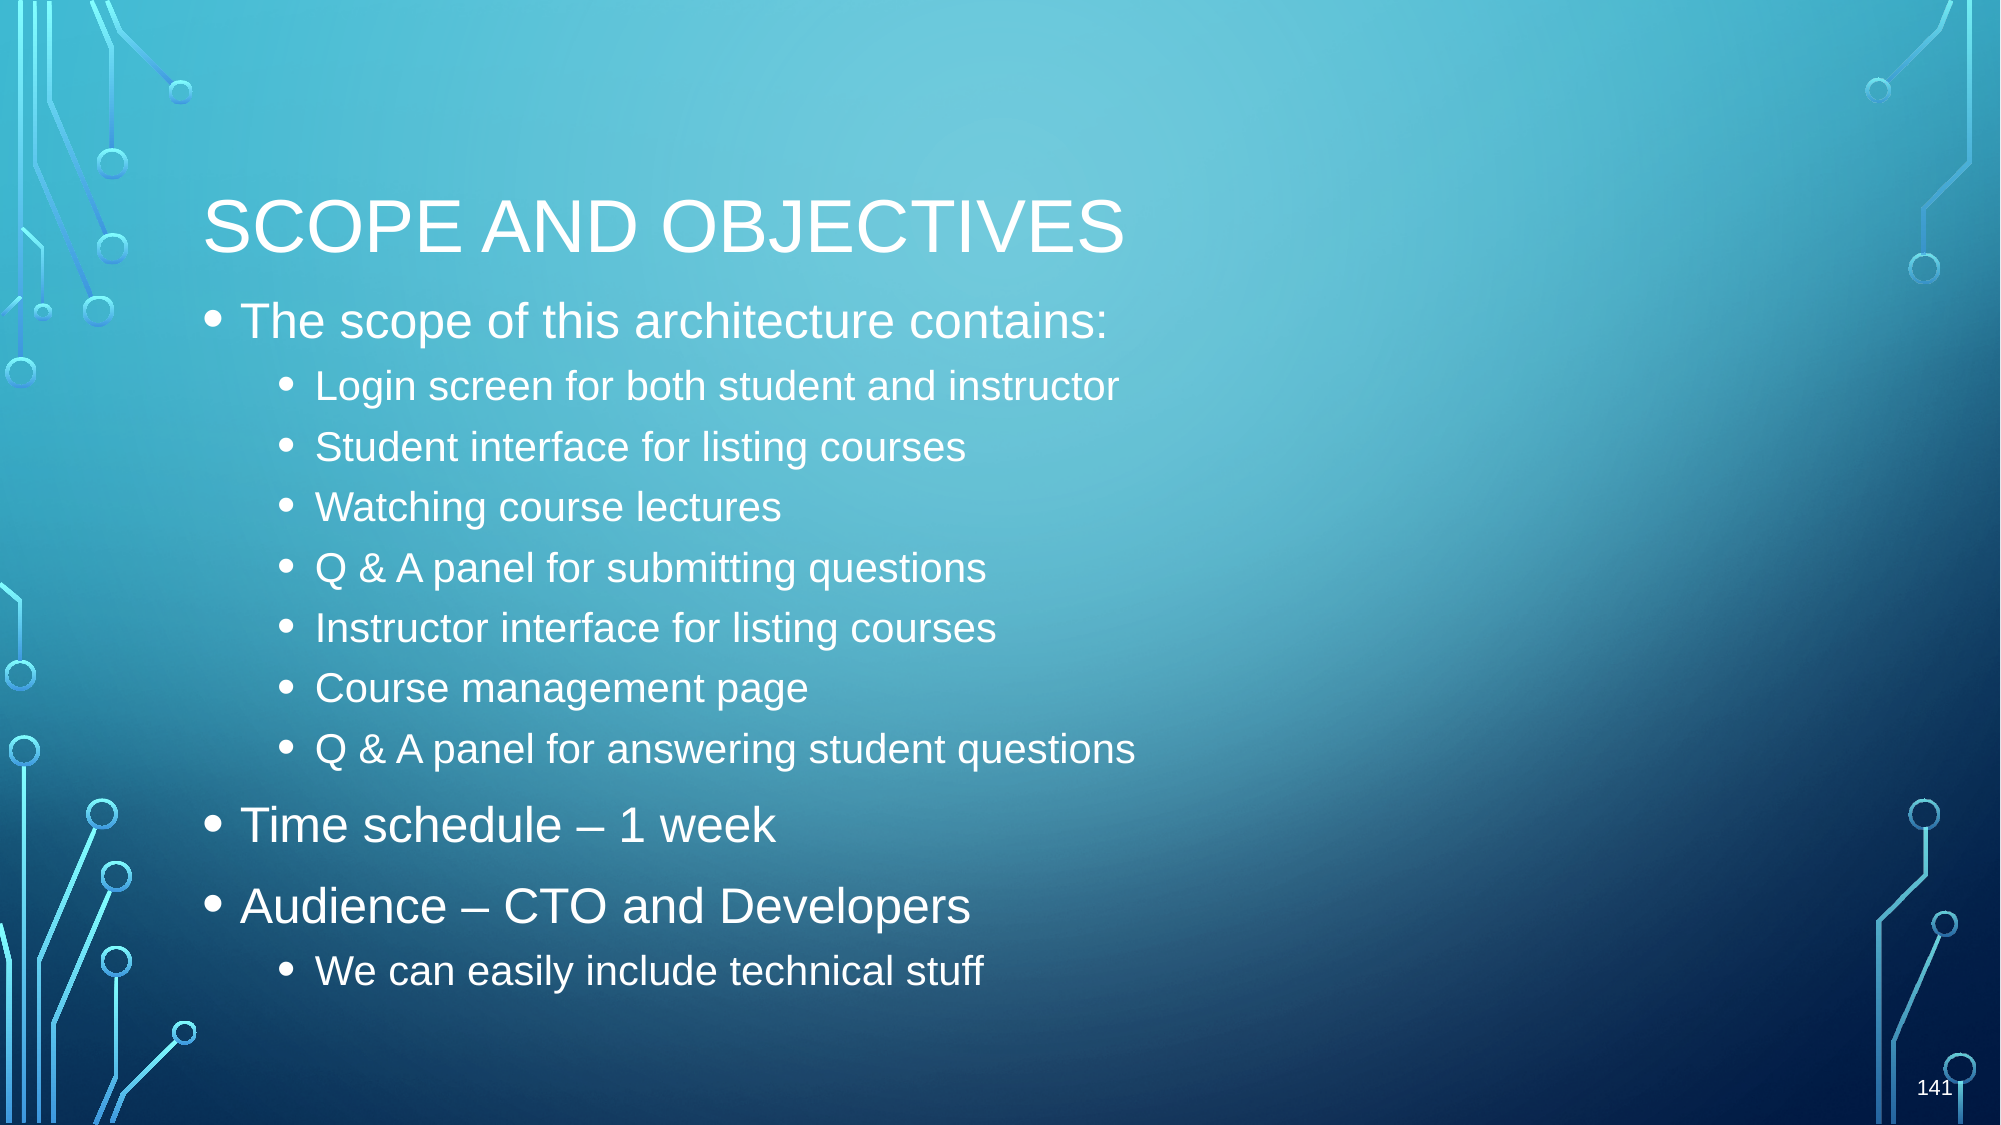

# Scope and objectives
The scope of this architecture contains:
Login screen for both student and instructor
Student interface for listing courses
Watching course lectures
Q & A panel for submitting questions
Instructor interface for listing courses
Course management page
Q & A panel for answering student questions
Time schedule – 1 week
Audience – CTO and Developers
We can easily include technical stuff

141